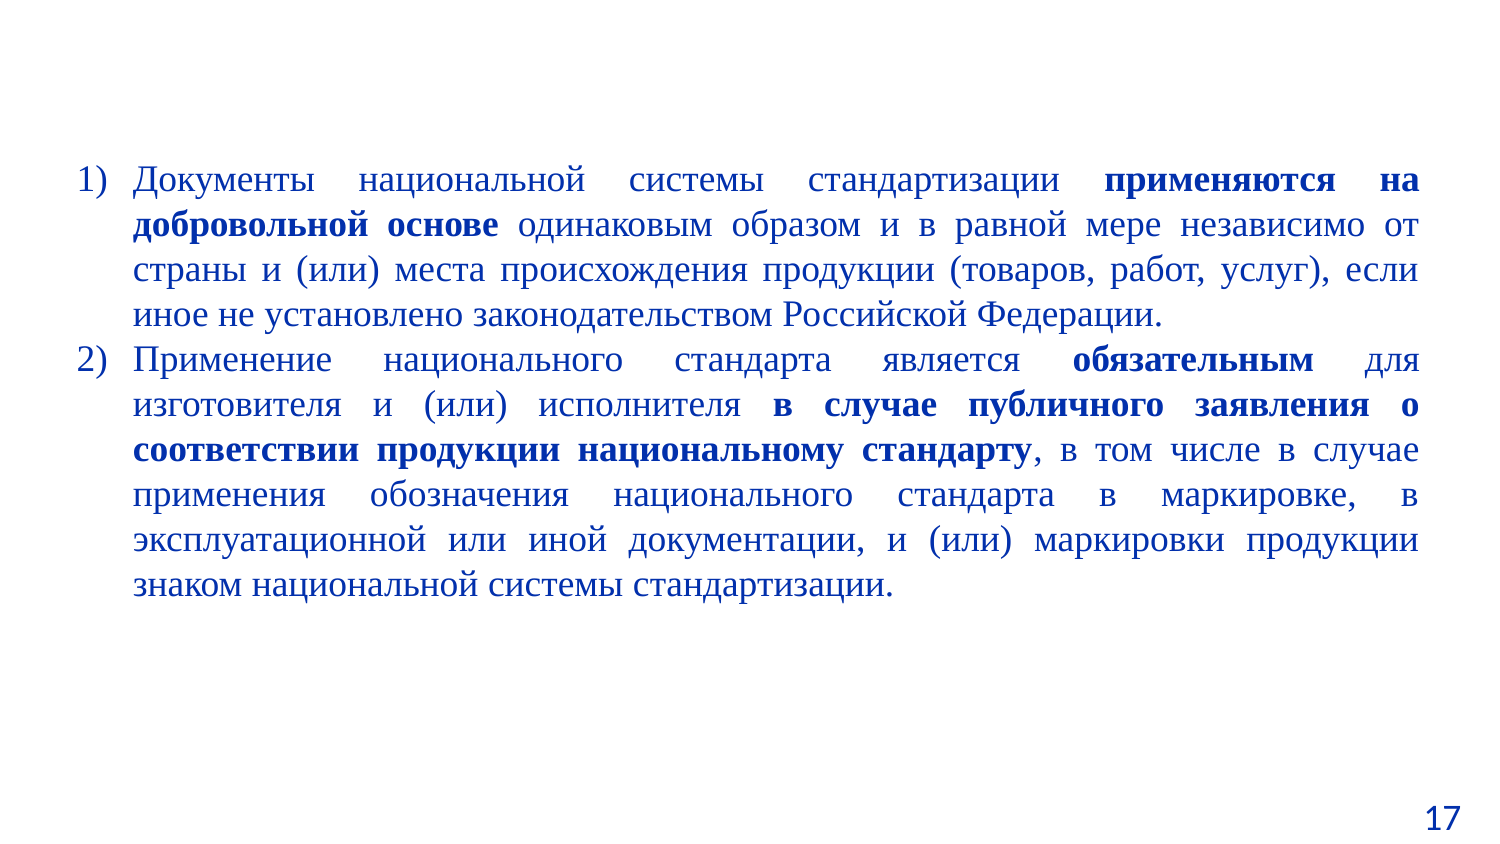

Документы национальной системы стандартизации применяются на добровольной основе одинаковым образом и в равной мере независимо от страны и (или) места происхождения продукции (товаров, работ, услуг), если иное не установлено законодательством Российской Федерации.
Применение национального стандарта является обязательным для изготовителя и (или) исполнителя в случае публичного заявления о соответствии продукции национальному стандарту, в том числе в случае применения обозначения национального стандарта в маркировке, в эксплуатационной или иной документации, и (или) маркировки продукции знаком национальной системы стандартизации.
17